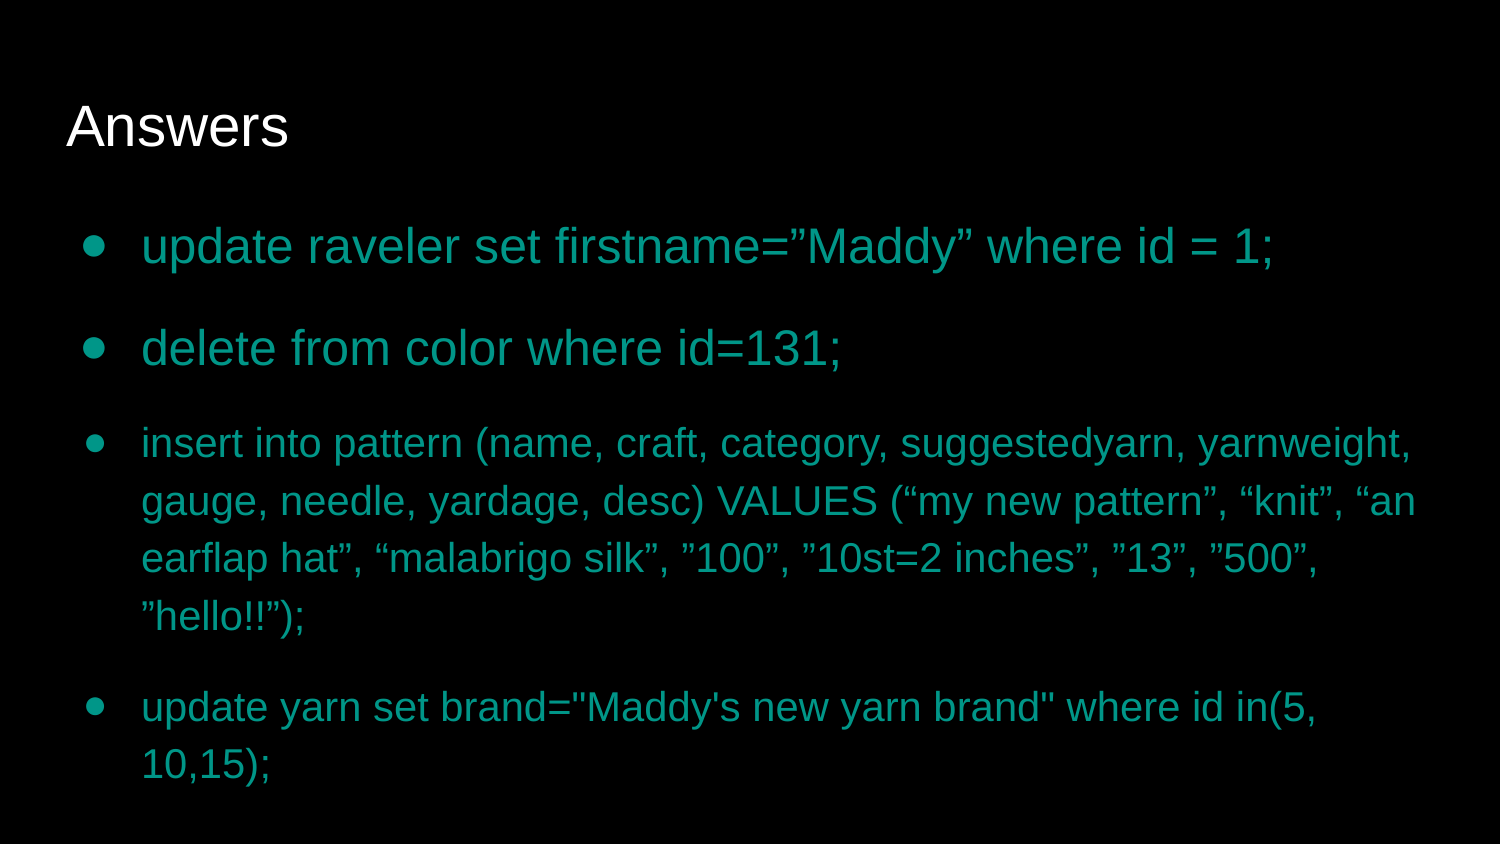

# Answers
update raveler set firstname=”Maddy” where id = 1;
delete from color where id=131;
insert into pattern (name, craft, category, suggestedyarn, yarnweight, gauge, needle, yardage, desc) VALUES (“my new pattern”, “knit”, “an earflap hat”, “malabrigo silk”, ”100”, ”10st=2 inches”, ”13”, ”500”, ”hello!!”);
update yarn set brand="Maddy's new yarn brand" where id in(5, 10,15);

https://goo.gl/kCuA7F